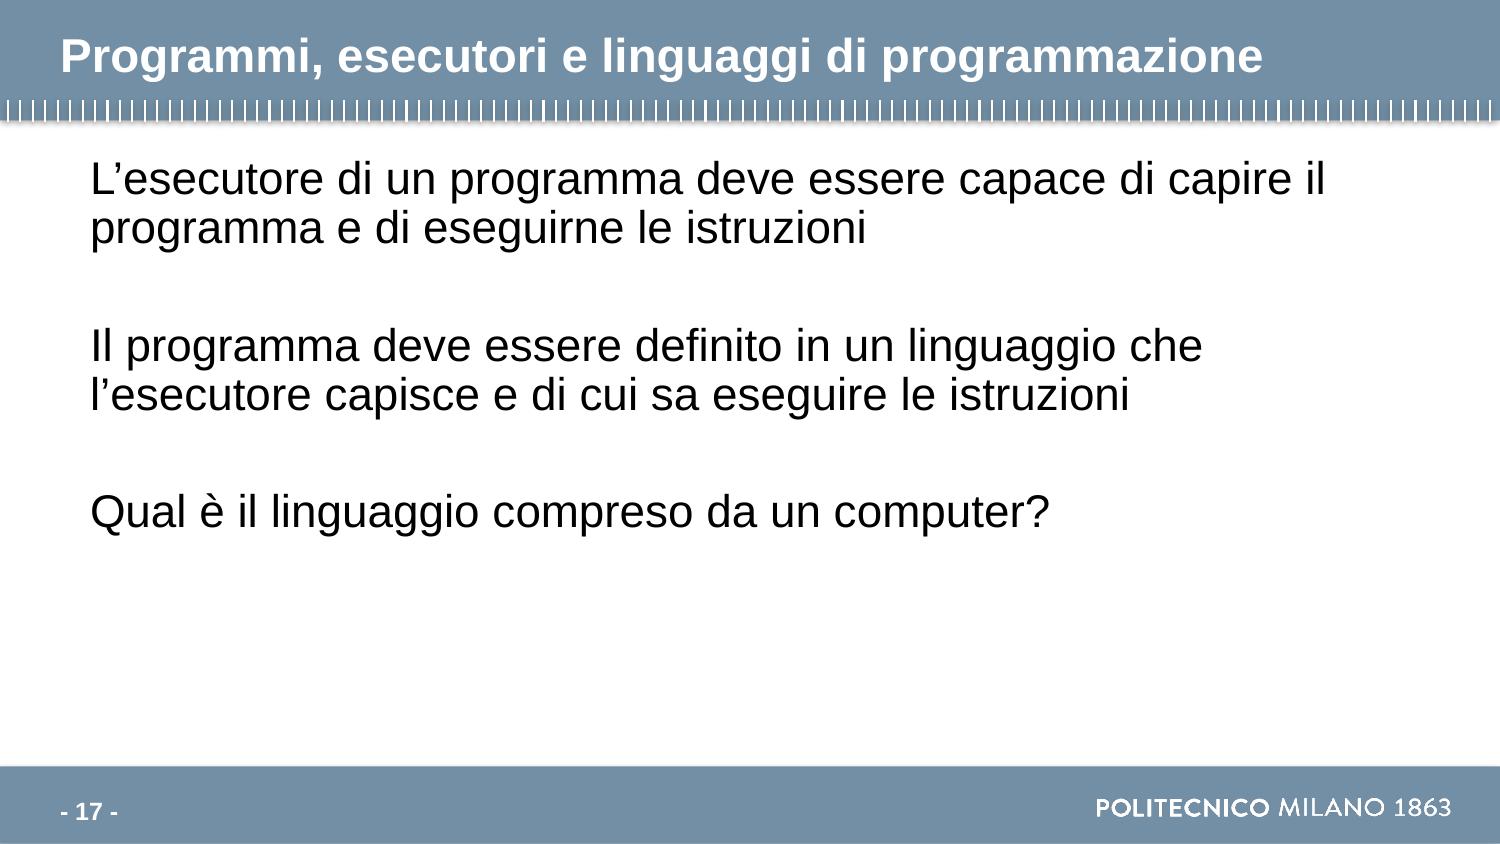

# Programmi, esecutori e linguaggi di programmazione
L’esecutore di un programma deve essere capace di capire il programma e di eseguirne le istruzioni

Il programma deve essere definito in un linguaggio che l’esecutore capisce e di cui sa eseguire le istruzioni

Qual è il linguaggio compreso da un computer?
- 17 -